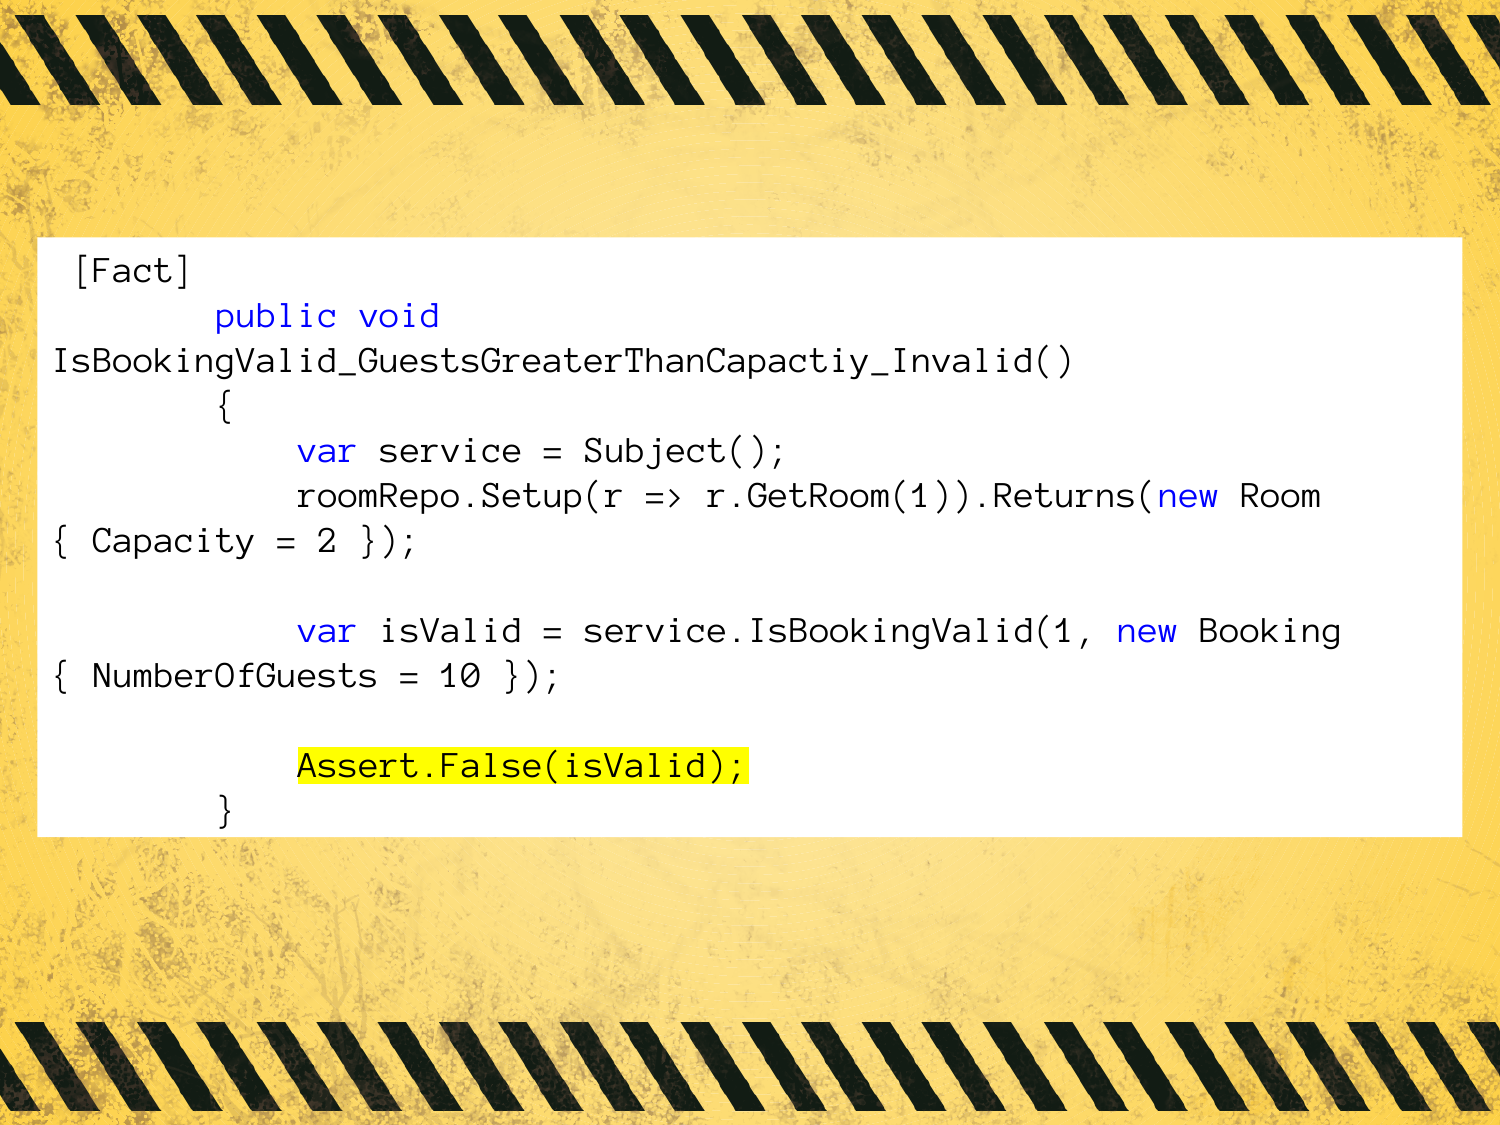

[Fact]
        public void IsBookingValid_GuestsGreaterThanCapactiy_Invalid()
        {
            var service = Subject();
            roomRepo.Setup(r => r.GetRoom(1)).Returns(new Room { Capacity = 2 });

            var isValid = service.IsBookingValid(1, new Booking { NumberOfGuests = 10 });

            Assert.False(isValid);
        }